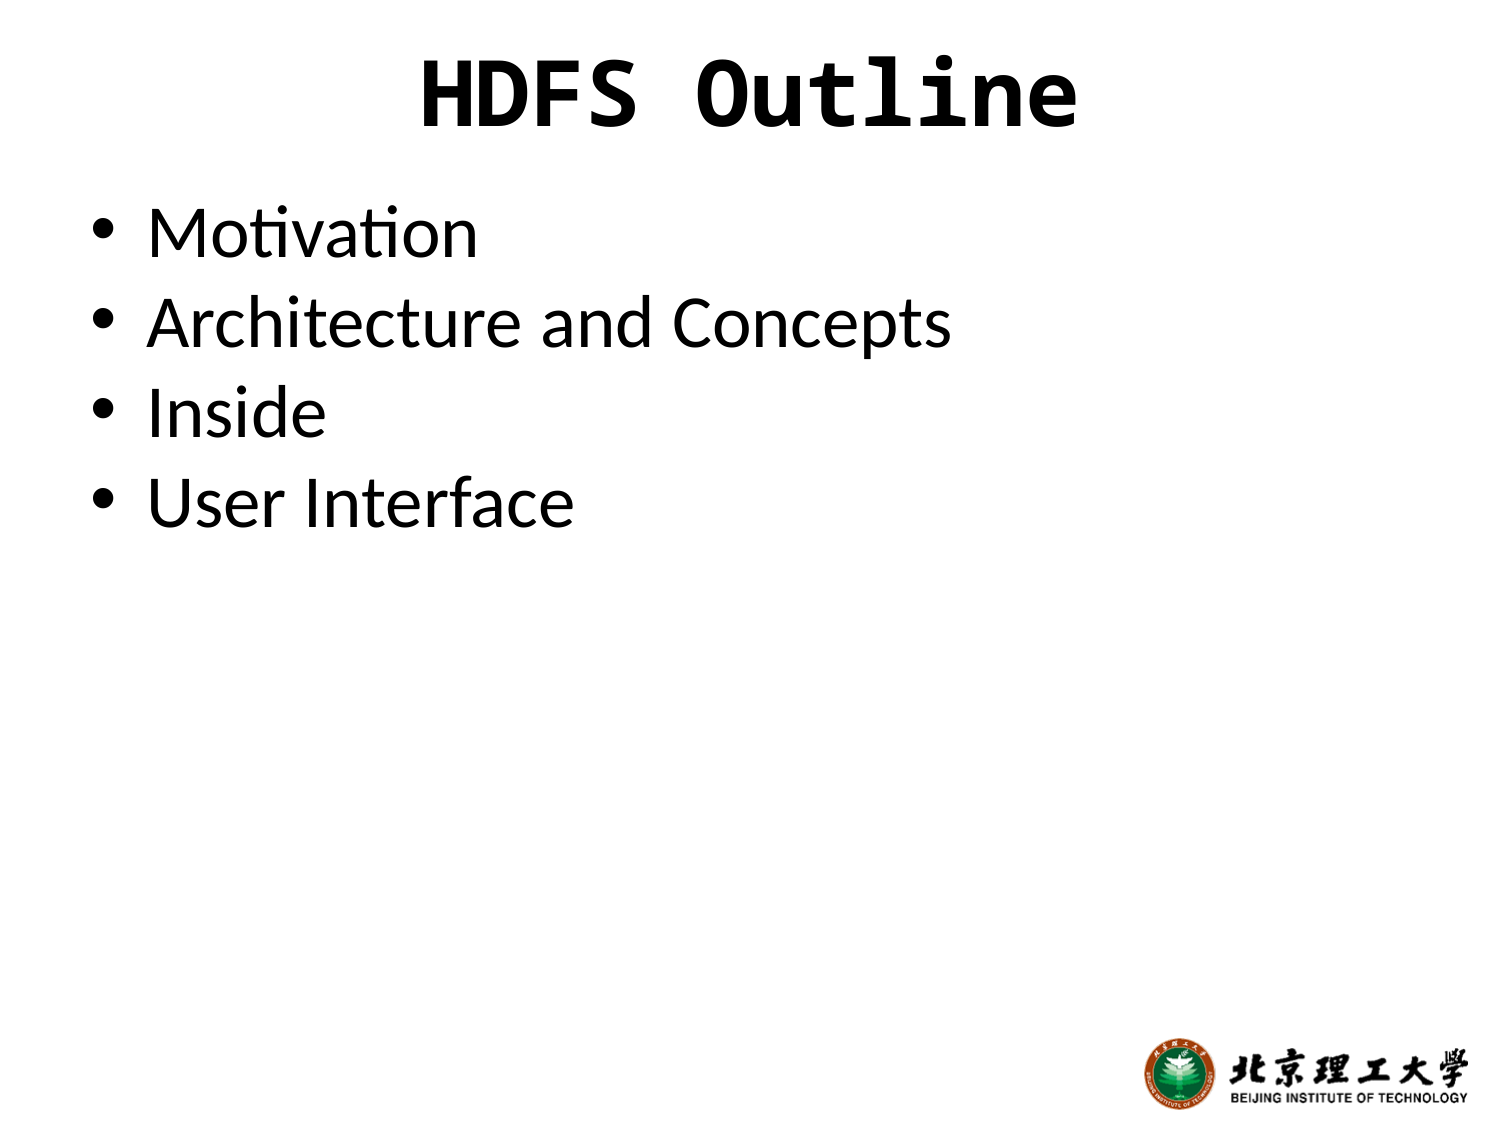

# HDFS Outline
Motivation
Architecture and Concepts
Inside
User Interface